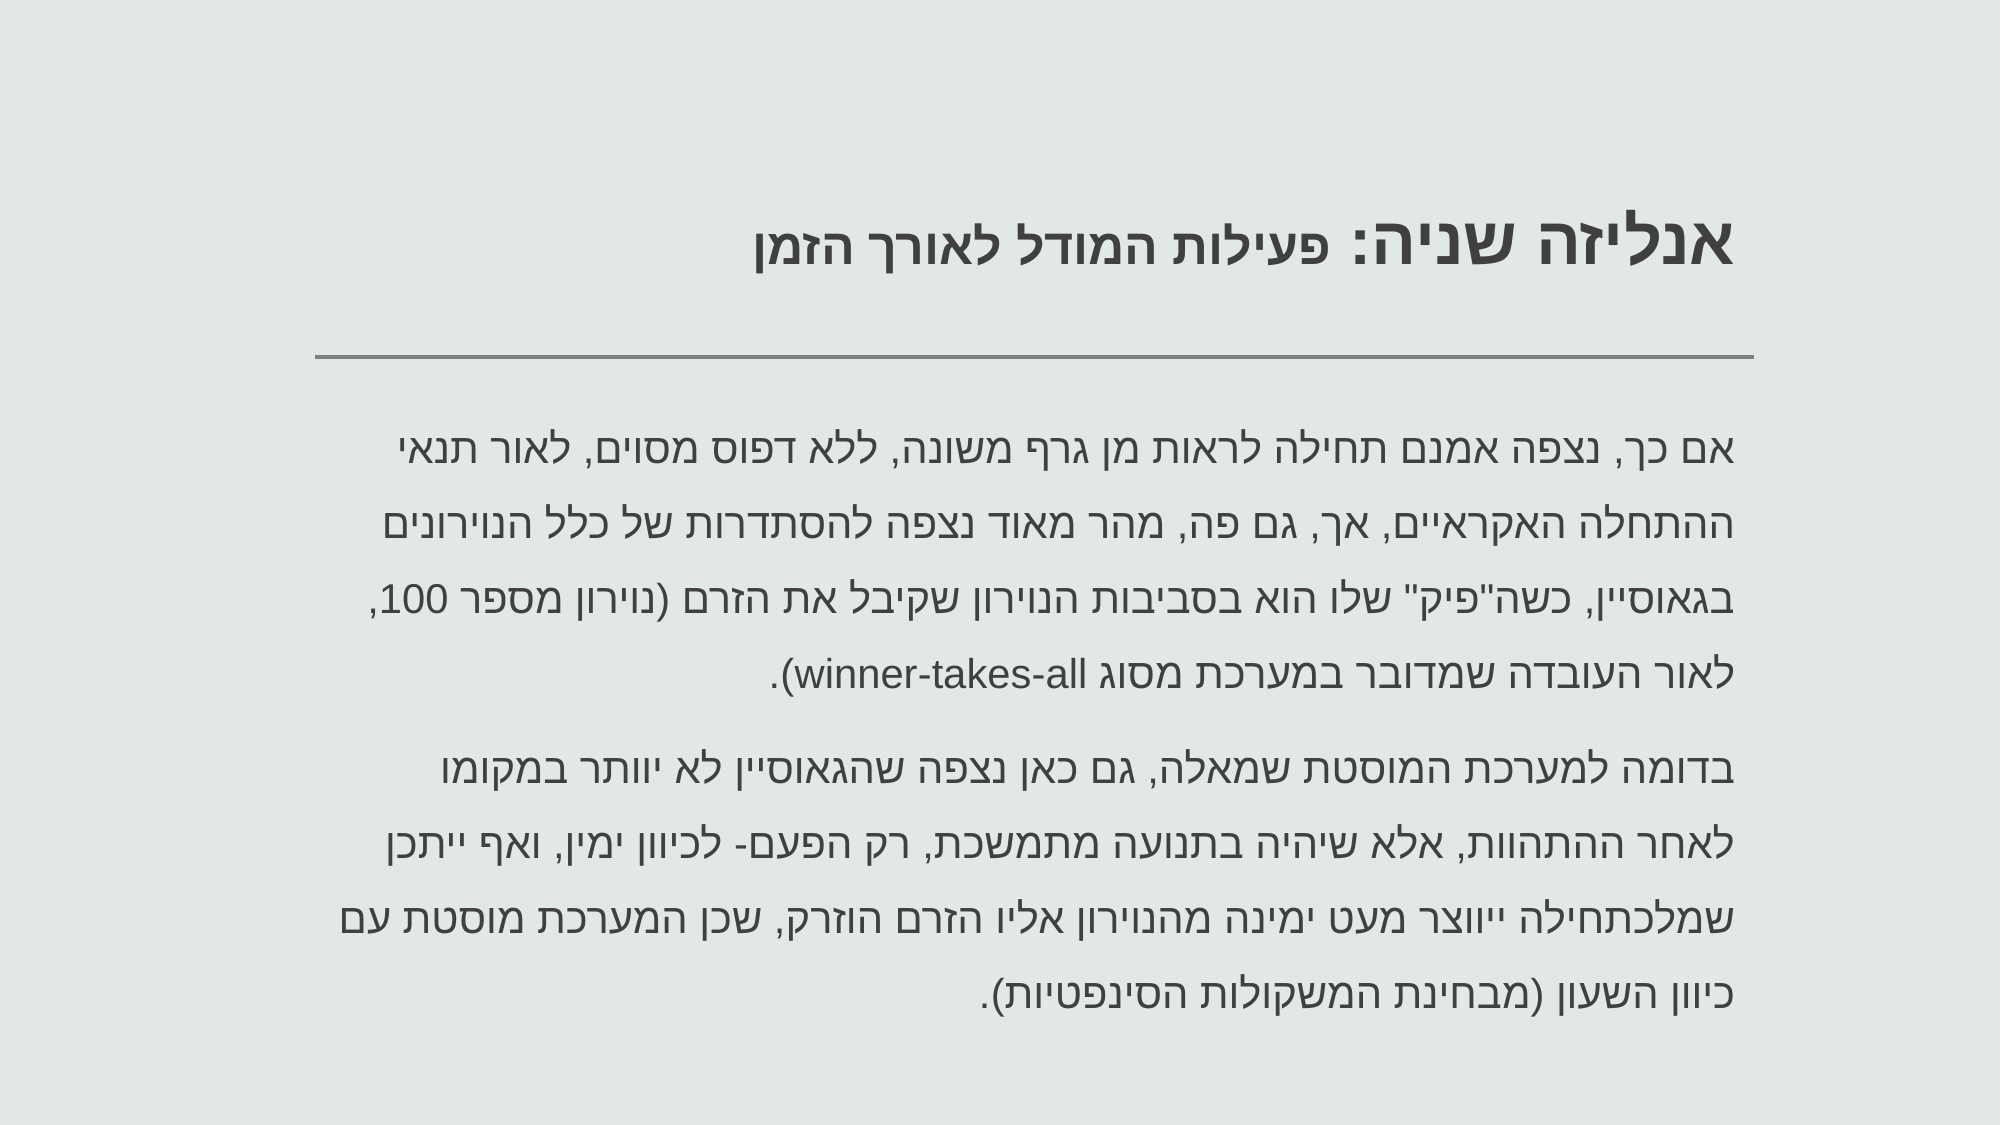

# אנליזה שניה: פעילות המודל לאורך הזמן
אם כך, נצפה אמנם תחילה לראות מן גרף משונה, ללא דפוס מסוים, לאור תנאי ההתחלה האקראיים, אך, גם פה, מהר מאוד נצפה להסתדרות של כלל הנוירונים בגאוסיין, כשה"פיק" שלו הוא בסביבות הנוירון שקיבל את הזרם (נוירון מספר 100, לאור העובדה שמדובר במערכת מסוג winner-takes-all).
בדומה למערכת המוסטת שמאלה, גם כאן נצפה שהגאוסיין לא יוותר במקומו לאחר ההתהוות, אלא שיהיה בתנועה מתמשכת, רק הפעם- לכיוון ימין, ואף ייתכן שמלכתחילה ייווצר מעט ימינה מהנוירון אליו הזרם הוזרק, שכן המערכת מוסטת עם כיוון השעון (מבחינת המשקולות הסינפטיות).